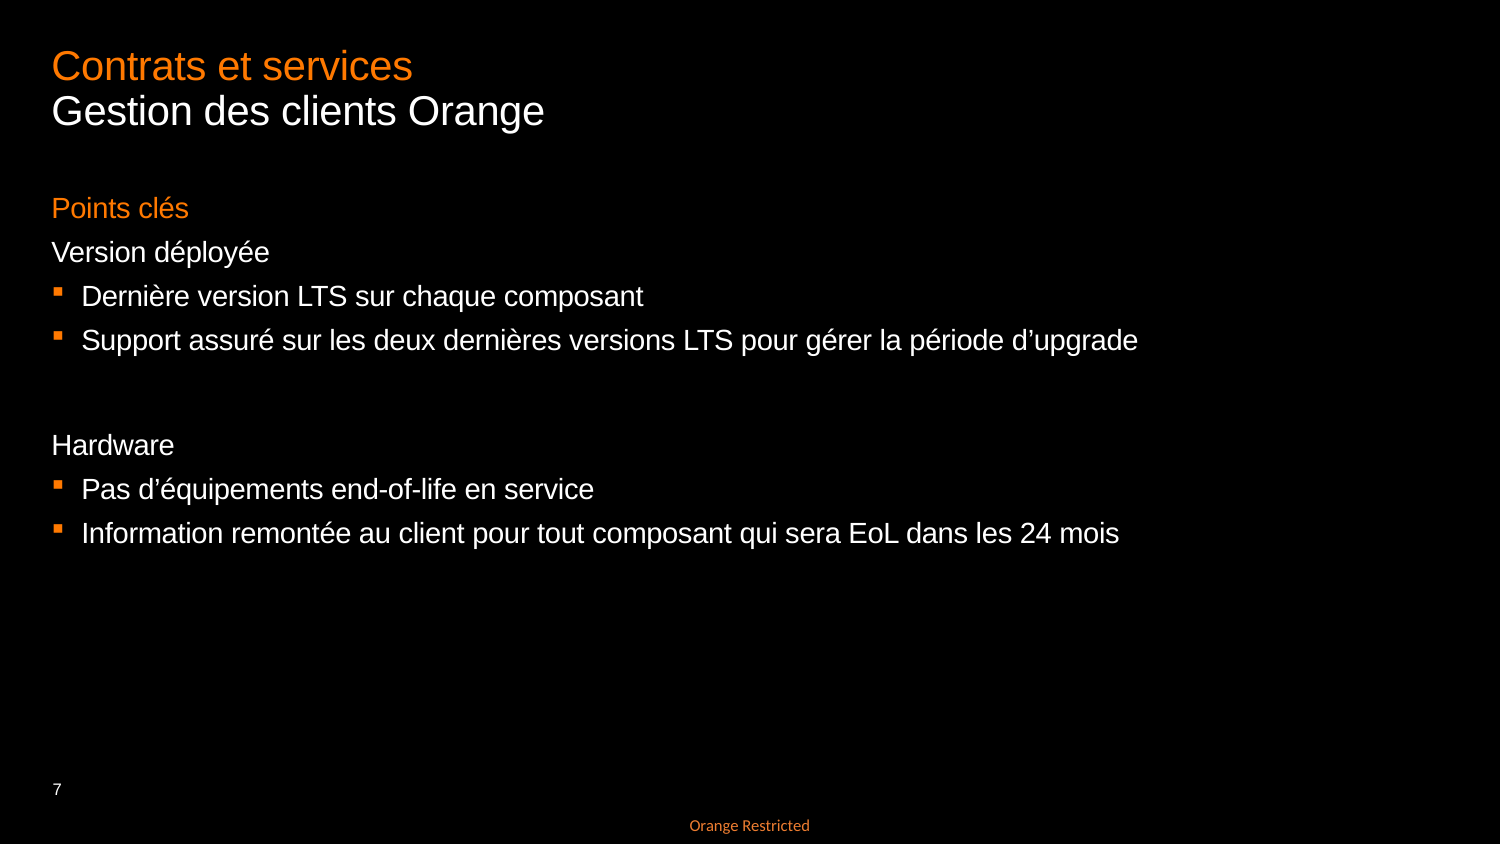

# Contrats et services Gestion des clients Orange
Points clés
Version déployée
Dernière version LTS sur chaque composant
Support assuré sur les deux dernières versions LTS pour gérer la période d’upgrade

Hardware
Pas d’équipements end-of-life en service
Information remontée au client pour tout composant qui sera EoL dans les 24 mois